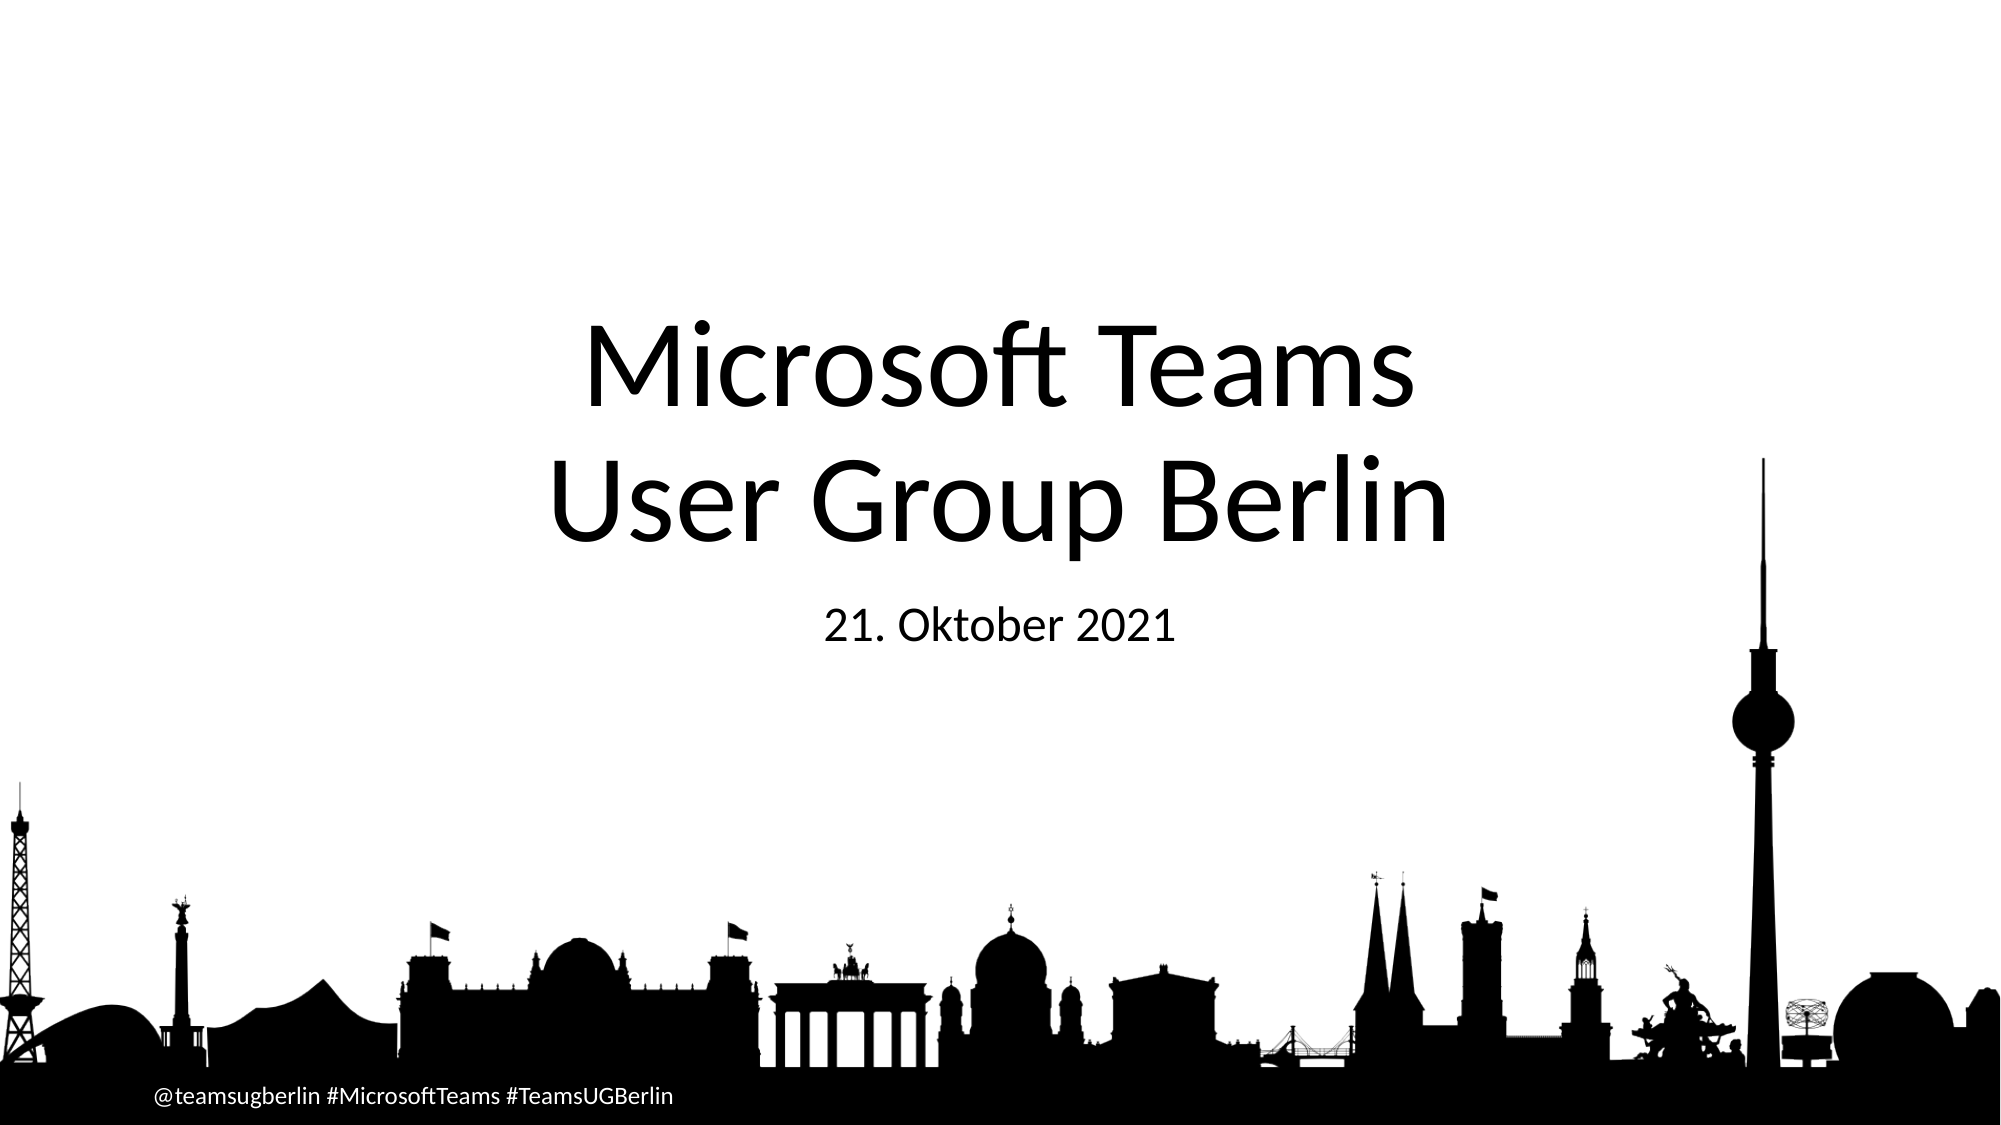

# Microsoft Teams User Group Berlin
21. Oktober 2021